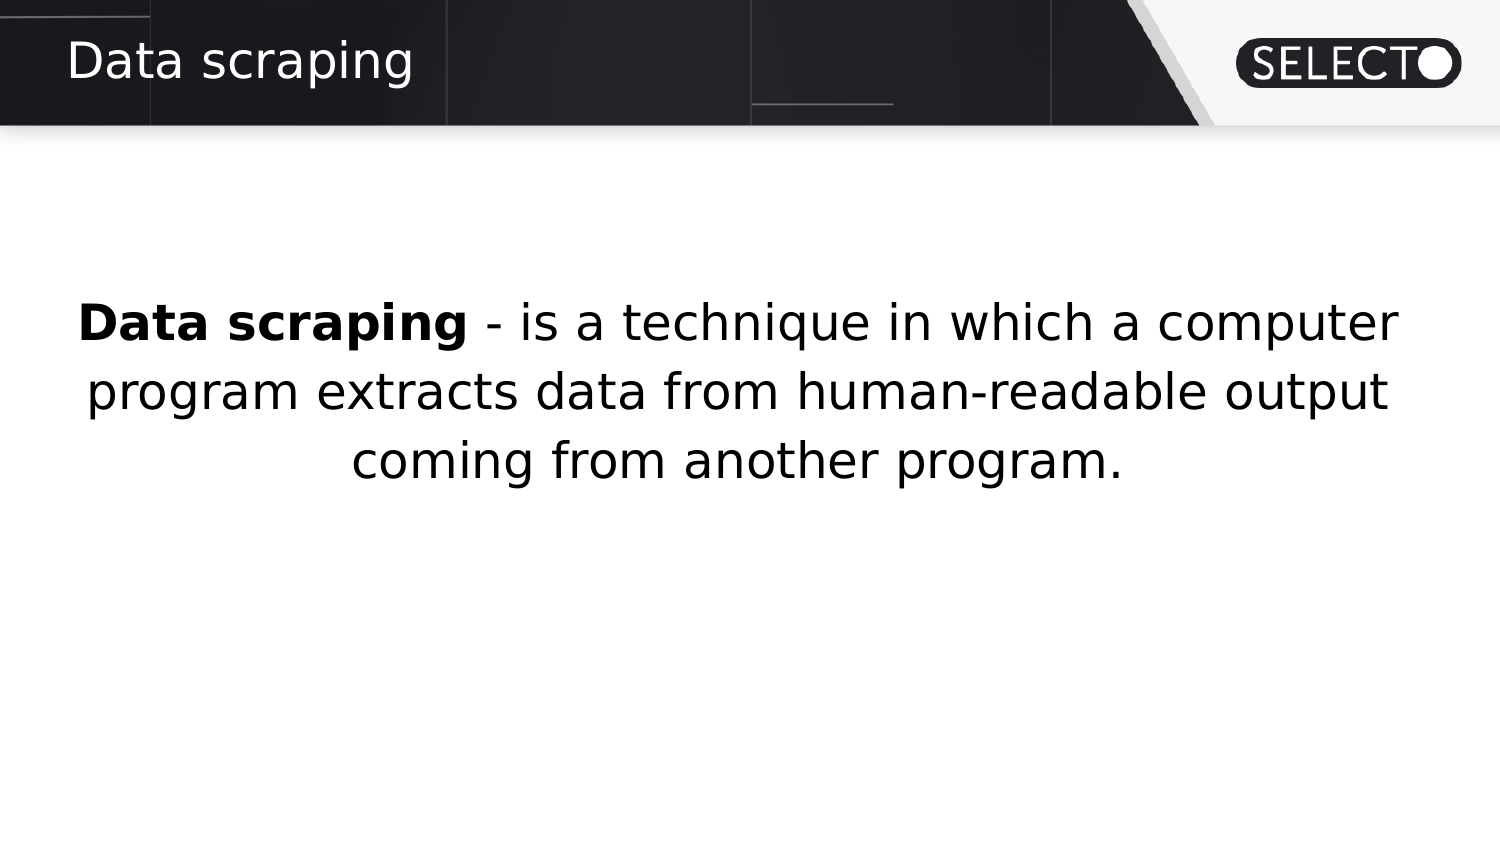

# Data scraping

Data scraping - is a technique in which a computer program extracts data from human-readable output coming from another program.